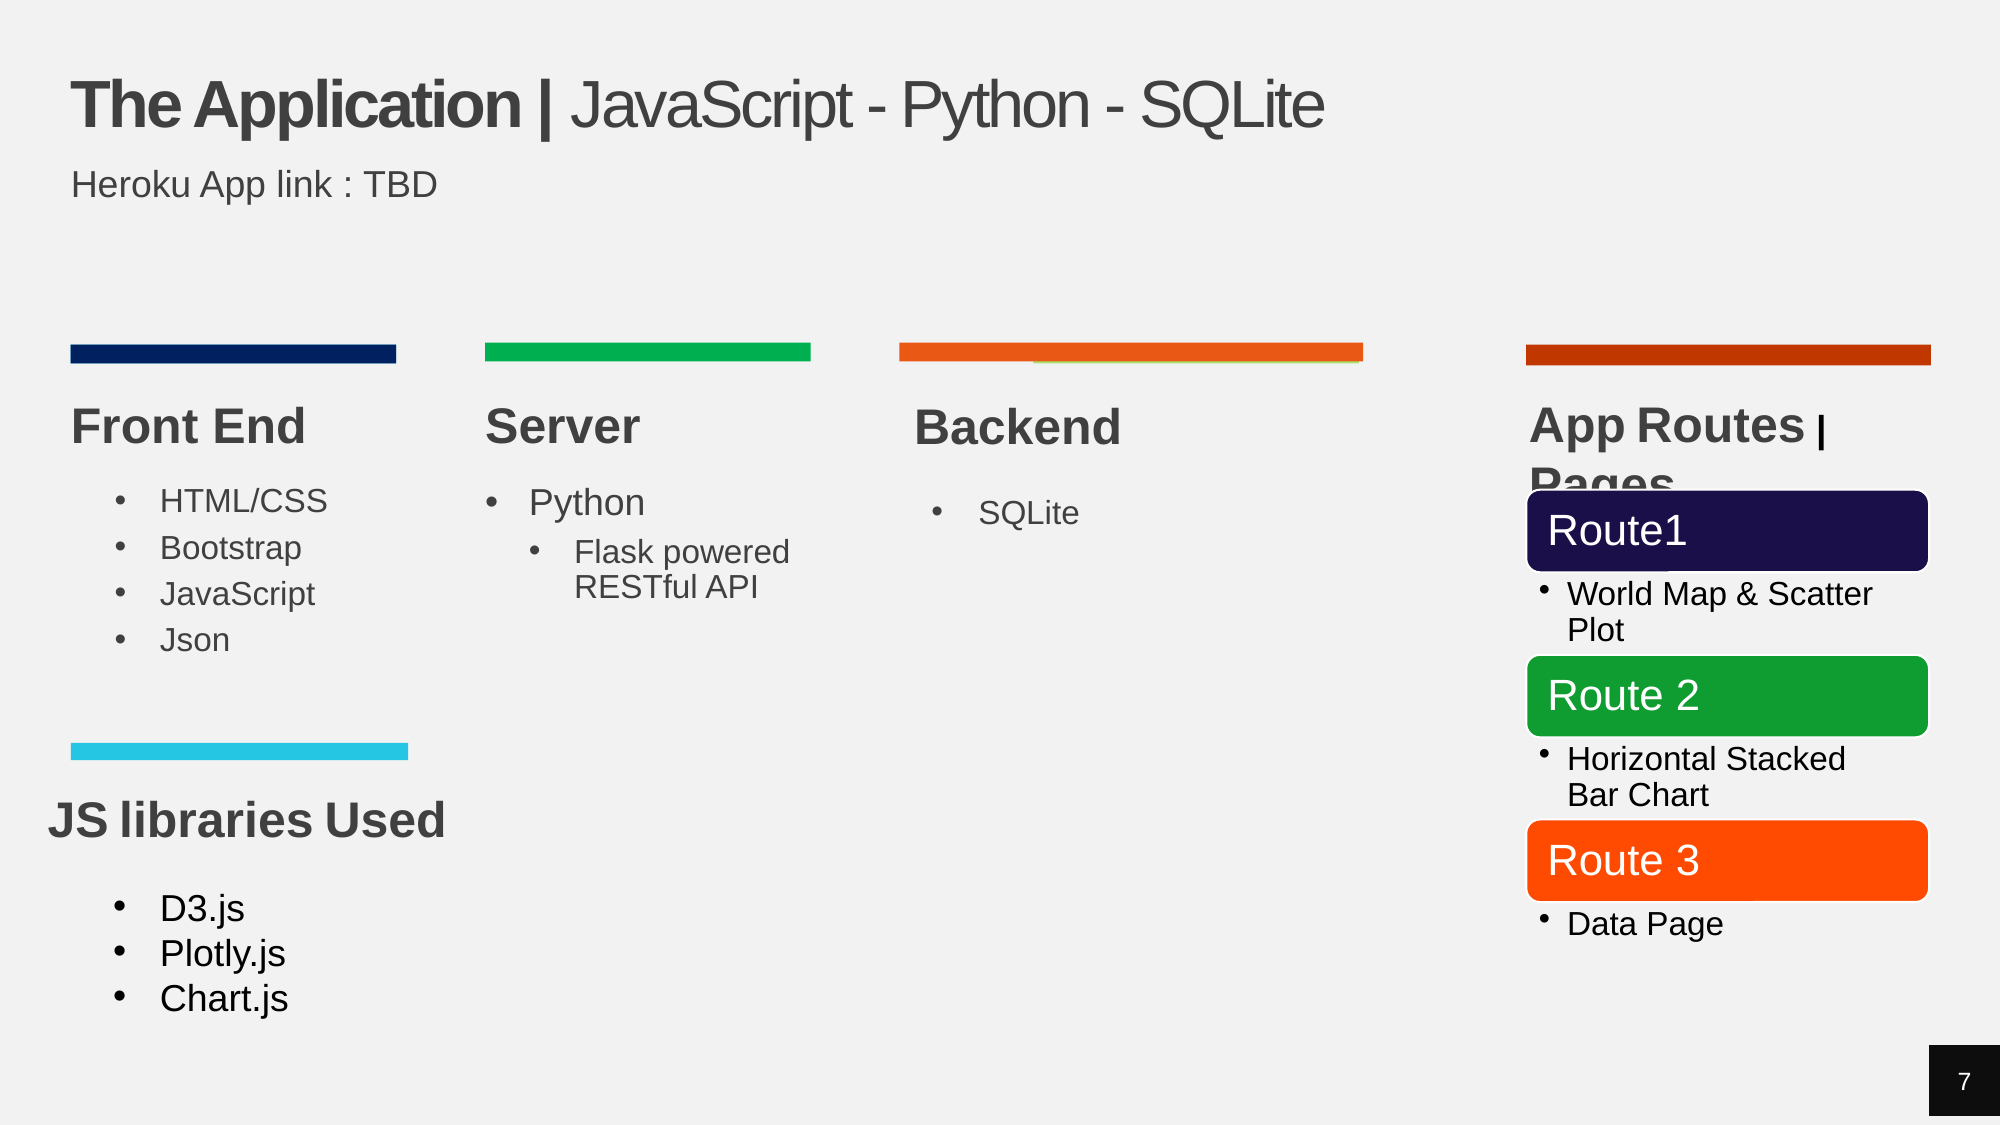

# The Application | JavaScript - Python - SQLite
Heroku App link : TBD

App Routes | Pages
Backend
Front End
Server
SQLite
Python
Flask powered RESTful API
HTML/CSS
Bootstrap
JavaScript
Json

Route1
World Map & Scatter Plot
Route 2
Horizontal Stacked Bar Chart
Route 3
Data Page

JS libraries Used
D3.js
Plotly.js
Chart.js

7